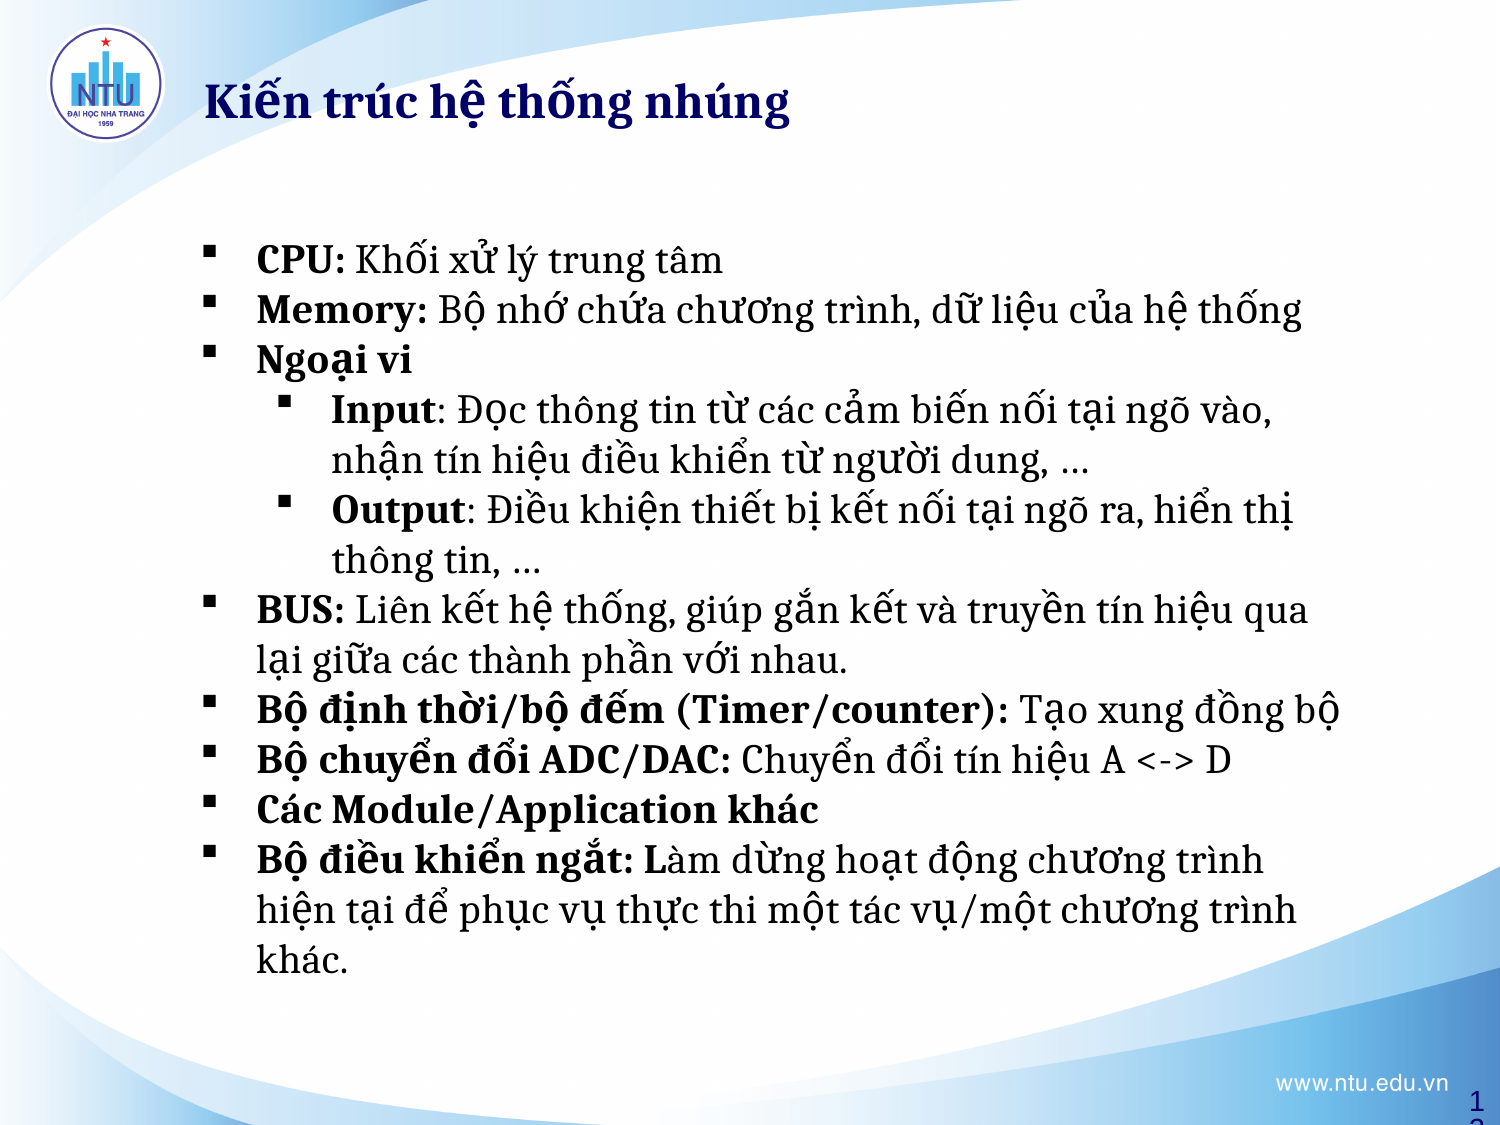

Kiến trúc hệ thống nhúng
CPU: Khối xử lý trung tâm
Memory: Bộ nhớ chứa chương trình, dữ liệu của hệ thống
Ngoại vi
Input: Đọc thông tin từ các cảm biến nối tại ngõ vào, nhận tín hiệu điều khiển từ người dung, …
Output: Điều khiện thiết bị kết nối tại ngõ ra, hiển thị thông tin, …
BUS: Liên kết hệ thống, giúp gắn kết và truyền tín hiệu qua lại giữa các thành phần với nhau.
Bộ định thời/bộ đếm (Timer/counter): Tạo xung đồng bộ
Bộ chuyển đổi ADC/DAC: Chuyển đổi tín hiệu A <-> D
Các Module/Application khác
Bộ điều khiển ngắt: Làm dừng hoạt động chương trình hiện tại để phục vụ thực thi một tác vụ/một chương trình khác.

12